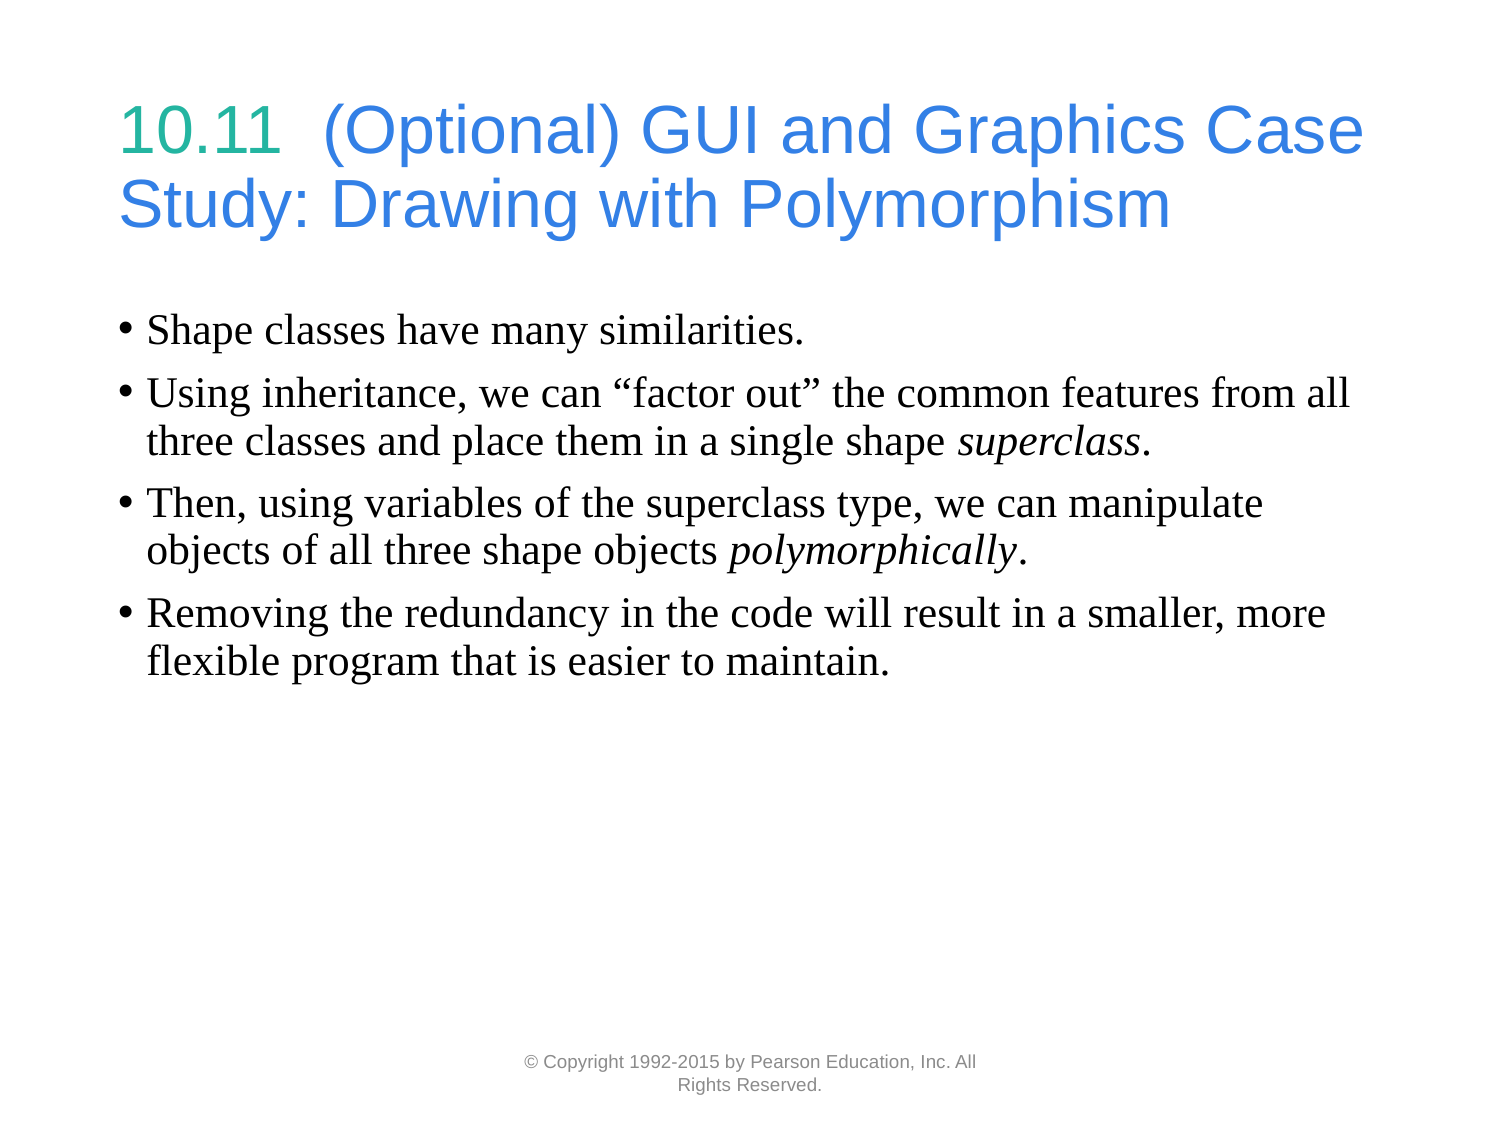

# 10.11  (Optional) GUI and Graphics Case Study: Drawing with Polymorphism
Shape classes have many similarities.
Using inheritance, we can “factor out” the common features from all three classes and place them in a single shape superclass.
Then, using variables of the superclass type, we can manipulate objects of all three shape objects polymorphically.
Removing the redundancy in the code will result in a smaller, more flexible program that is easier to maintain.
© Copyright 1992-2015 by Pearson Education, Inc. All Rights Reserved.